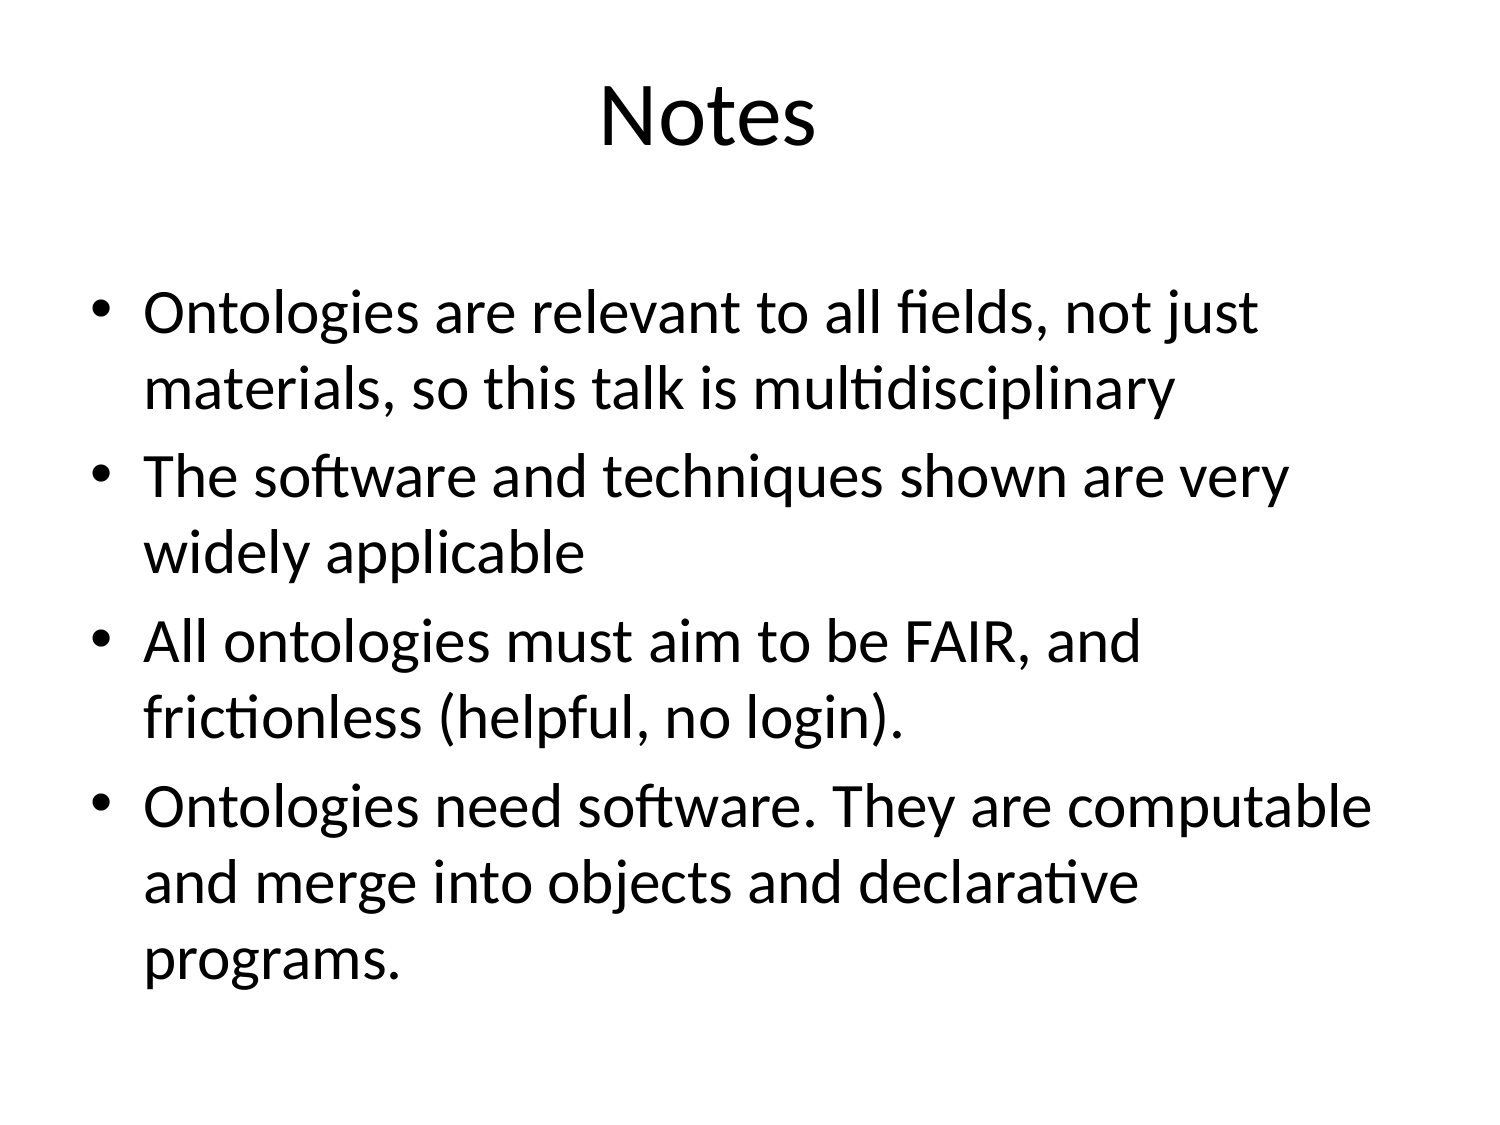

Notes
Ontologies are relevant to all fields, not just materials, so this talk is multidisciplinary
The software and techniques shown are very widely applicable
All ontologies must aim to be FAIR, and frictionless (helpful, no login).
Ontologies need software. They are computable and merge into objects and declarative programs.